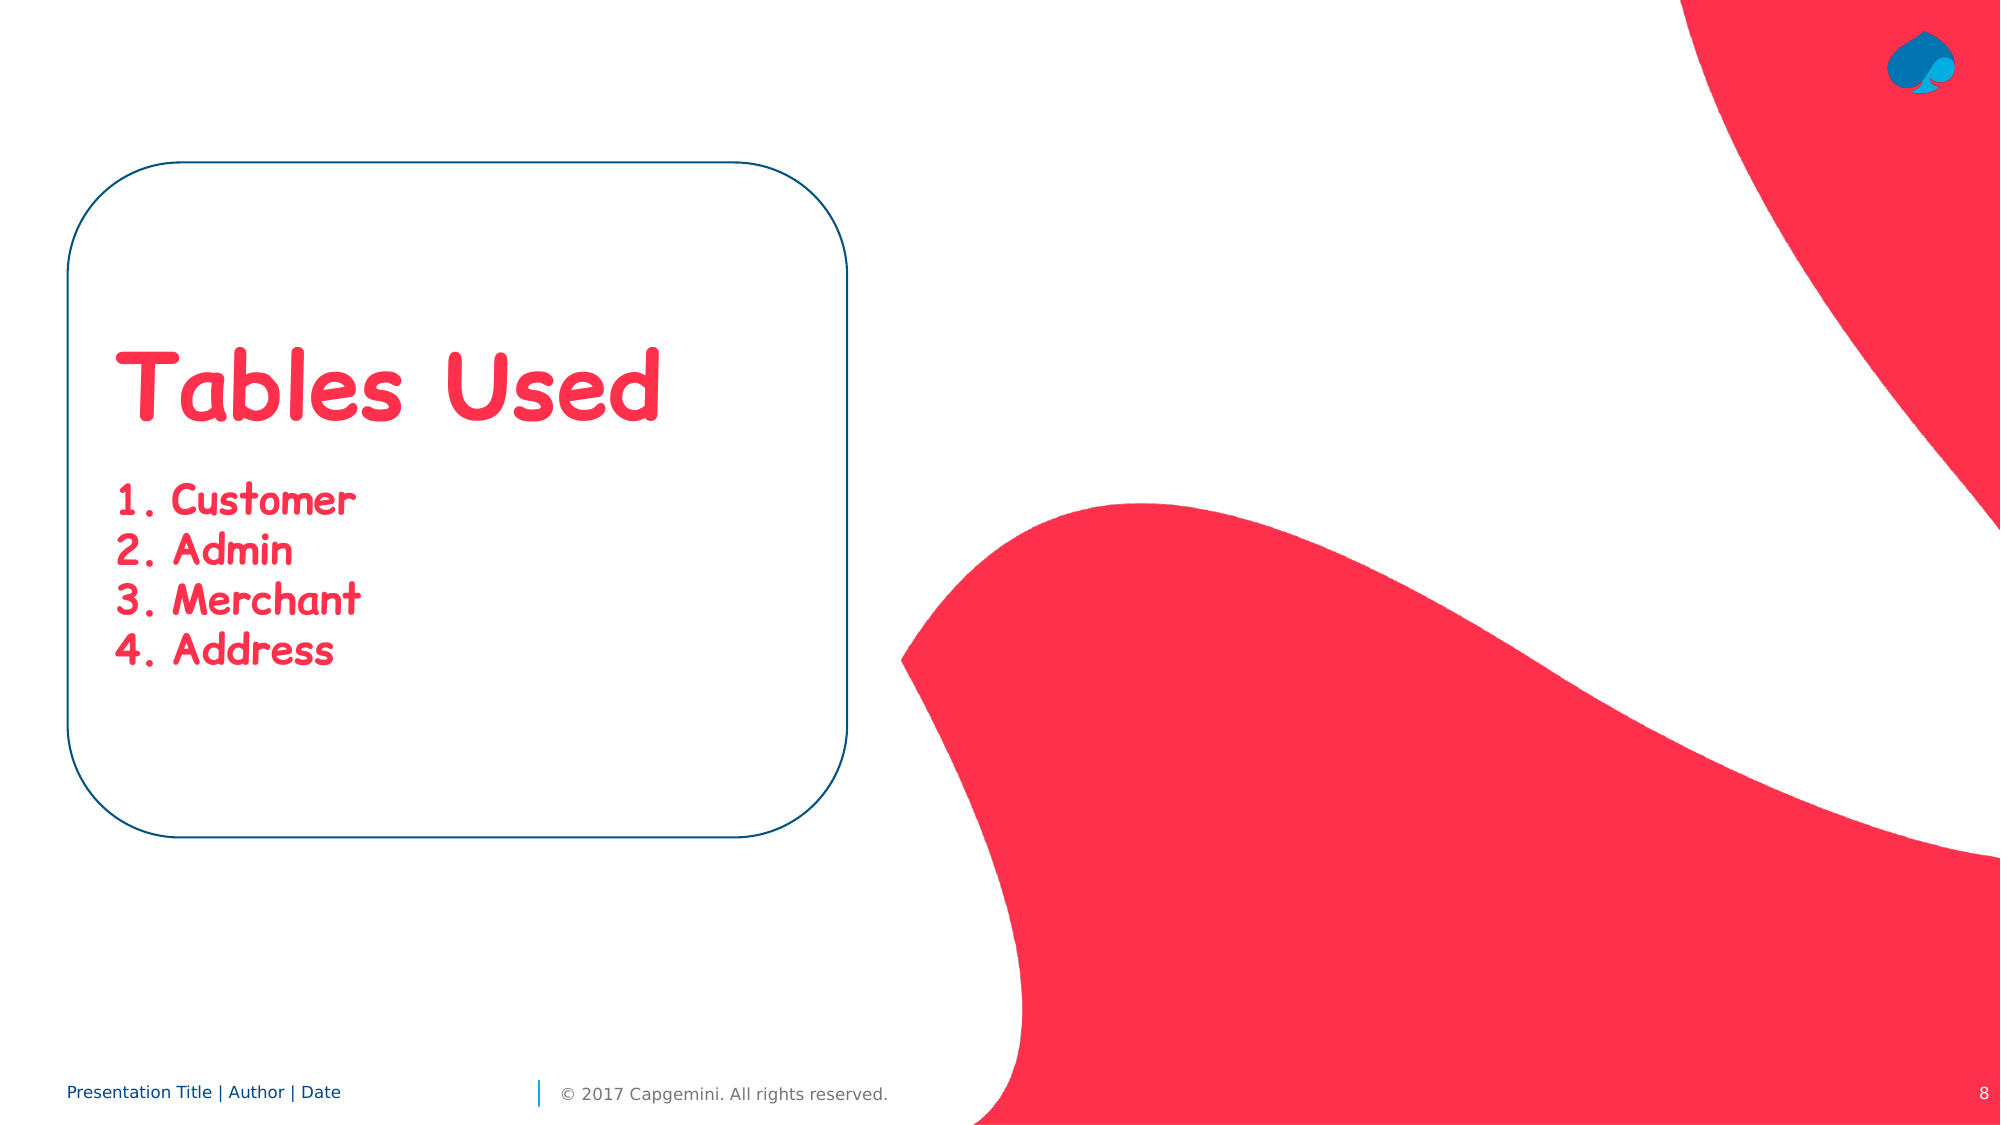

#
Tables Used

Customer
Admin
Merchant
Address